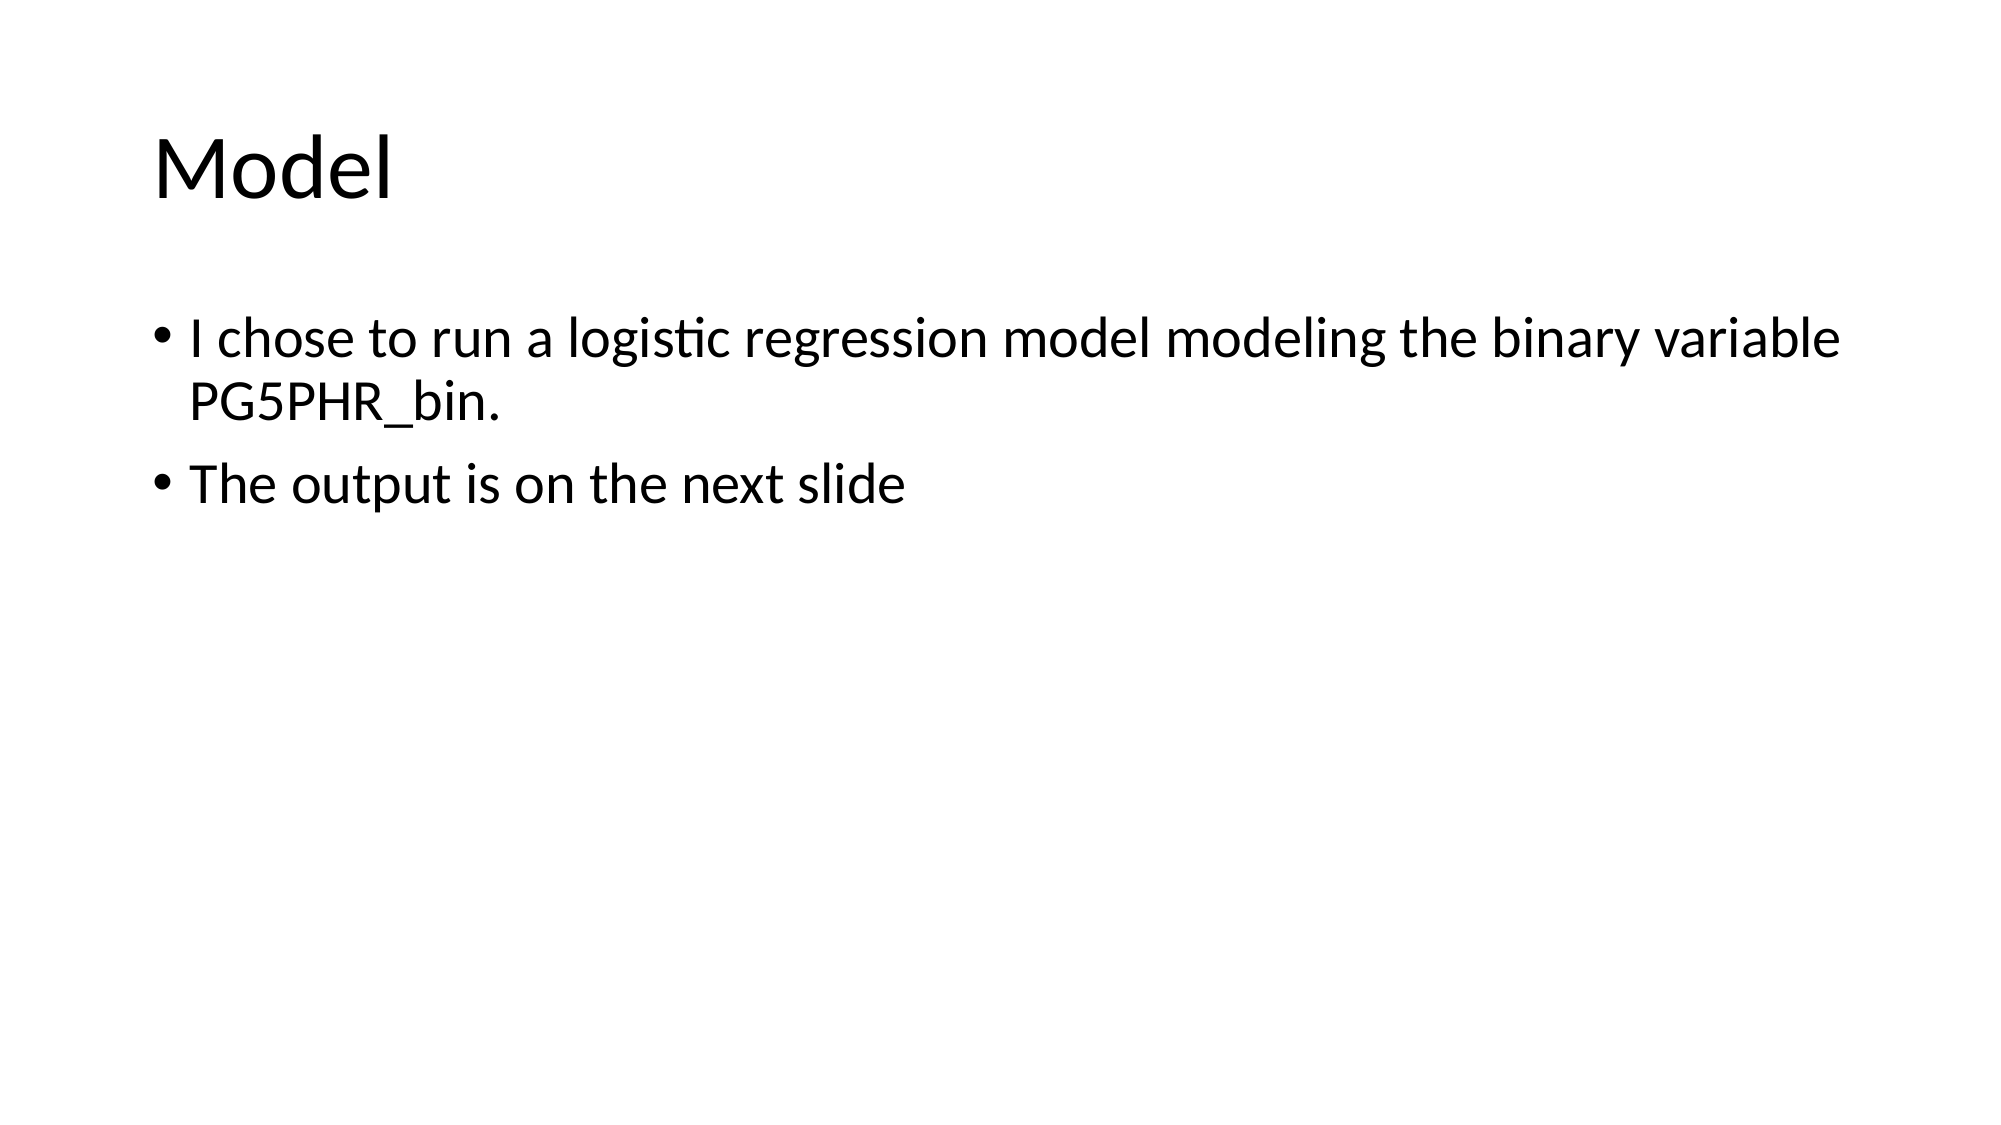

# Model
I chose to run a logistic regression model modeling the binary variable PG5PHR_bin.
The output is on the next slide